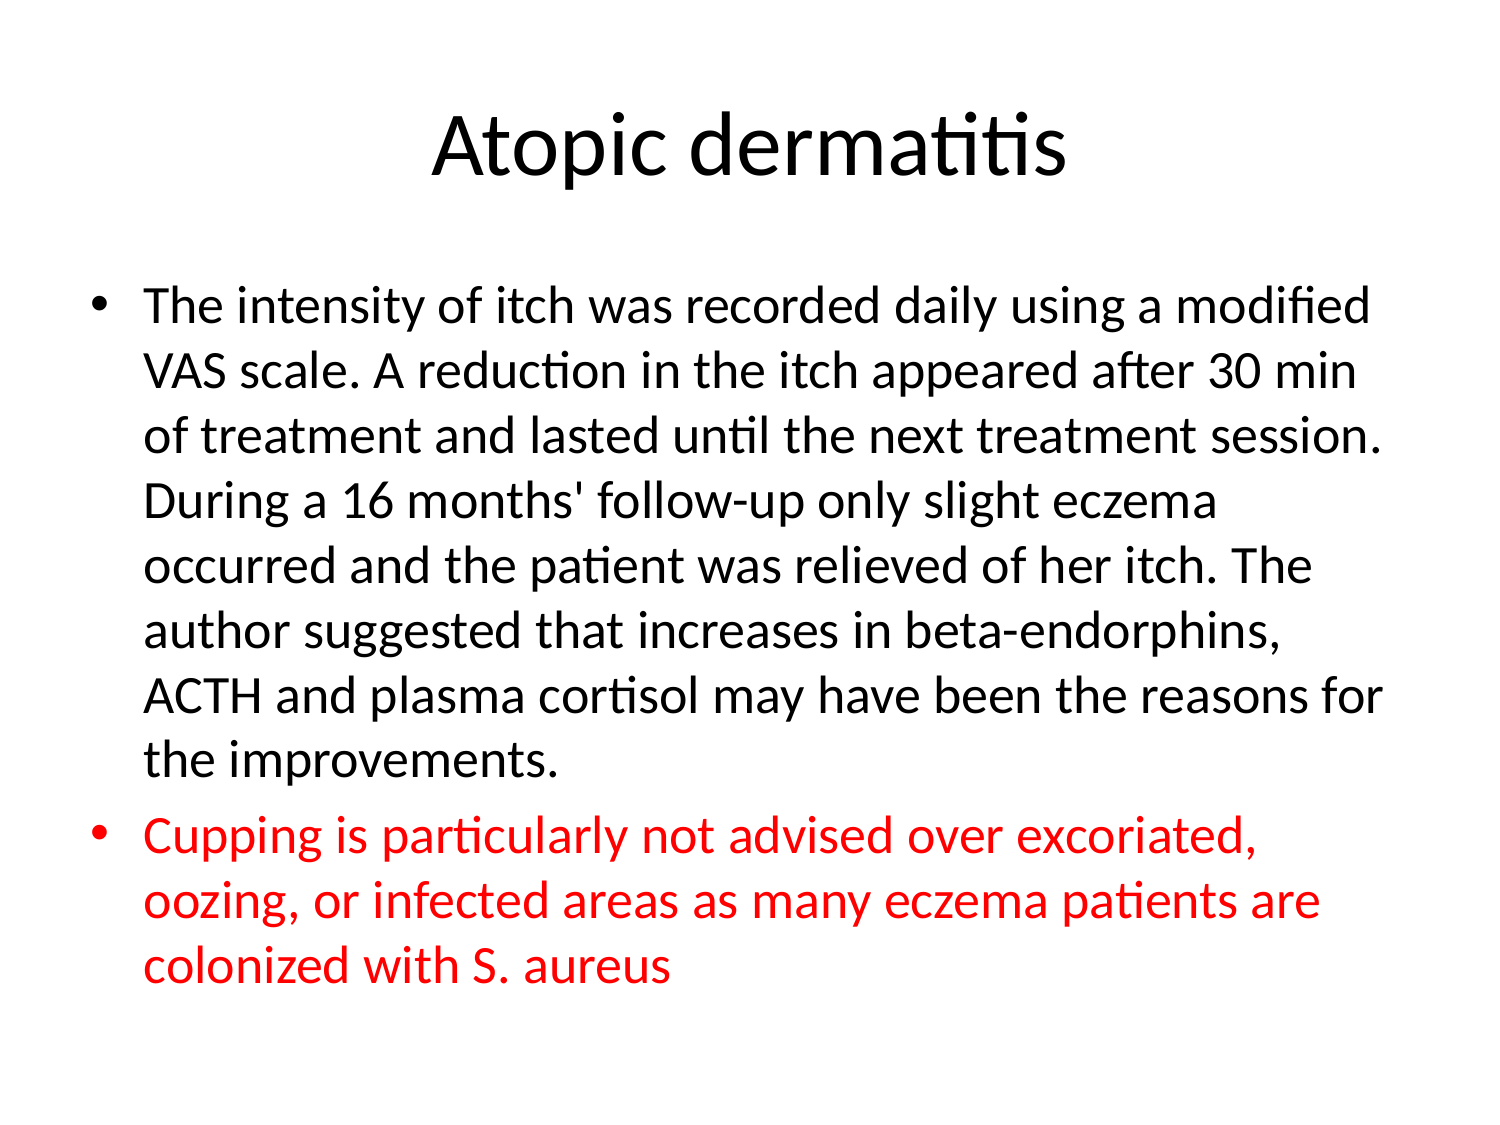

# Atopic dermatitis
The intensity of itch was recorded daily using a modified VAS scale. A reduction in the itch appeared after 30 min of treatment and lasted until the next treatment session. During a 16 months' follow-up only slight eczema occurred and the patient was relieved of her itch. The author suggested that increases in beta-endorphins, ACTH and plasma cortisol may have been the reasons for the improvements.
Cupping is particularly not advised over excoriated, oozing, or infected areas as many eczema patients are colonized with S. aureus